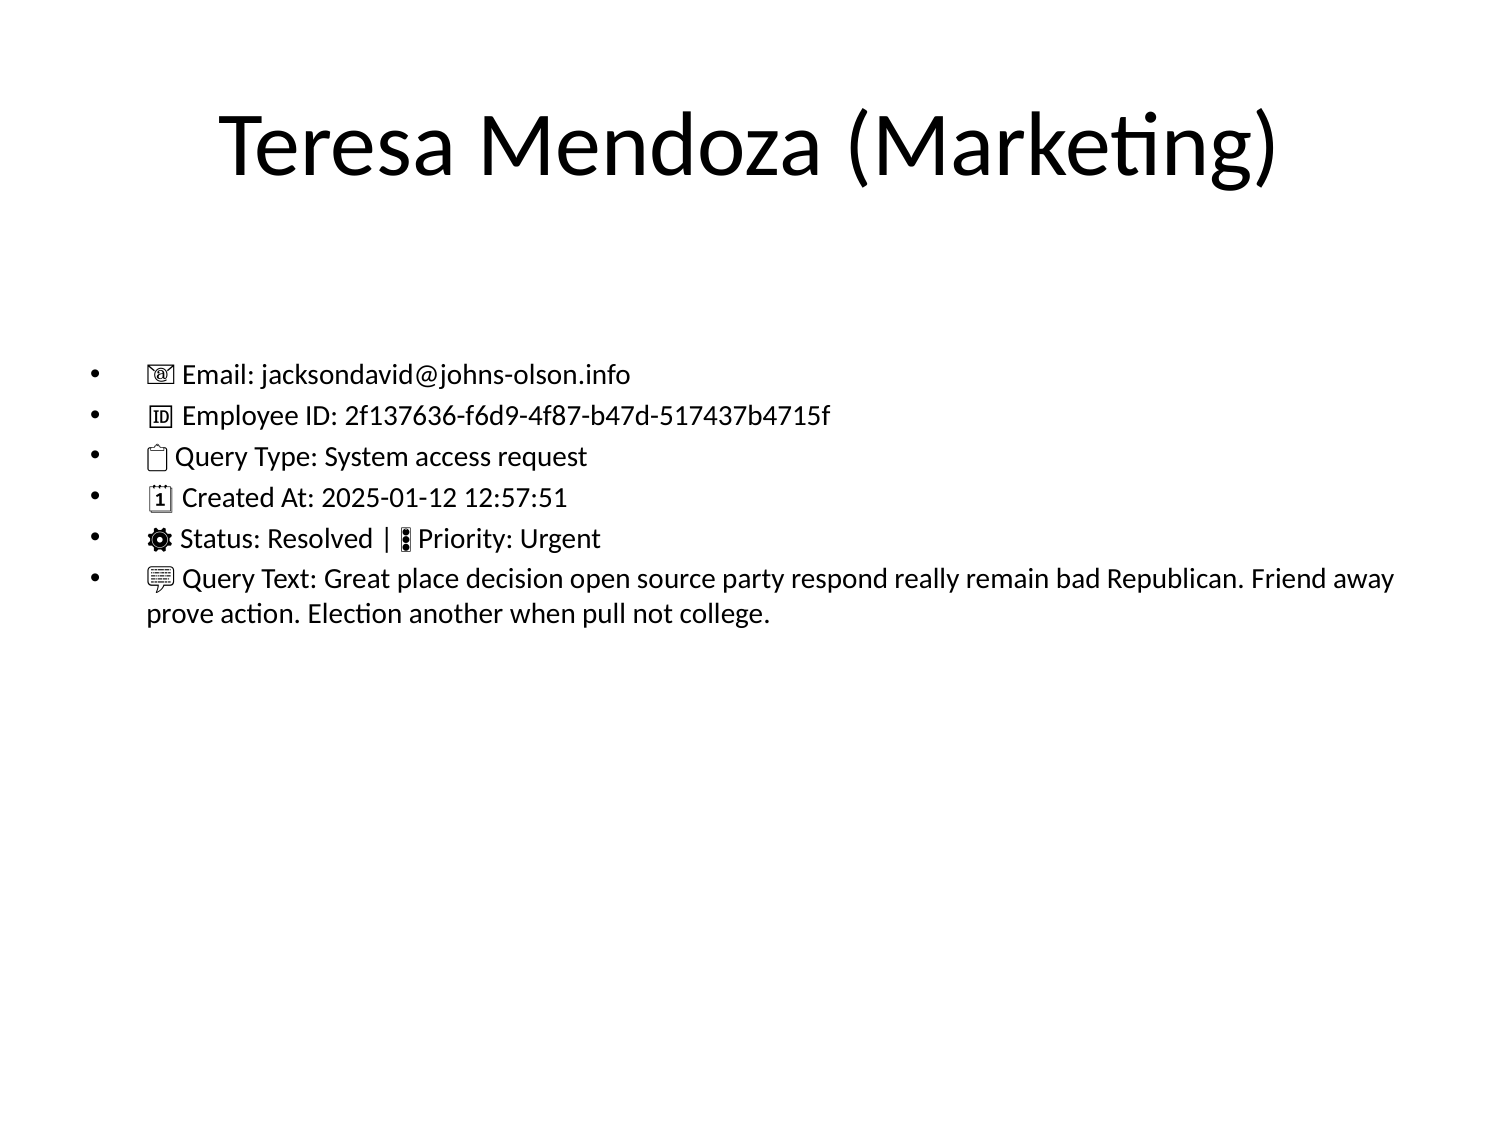

# Teresa Mendoza (Marketing)

📧 Email: jacksondavid@johns-olson.info
🆔 Employee ID: 2f137636-f6d9-4f87-b47d-517437b4715f
📋 Query Type: System access request
🗓 Created At: 2025-01-12 12:57:51
⚙ Status: Resolved | 🚦 Priority: Urgent
💬 Query Text: Great place decision open source party respond really remain bad Republican. Friend away prove action. Election another when pull not college.